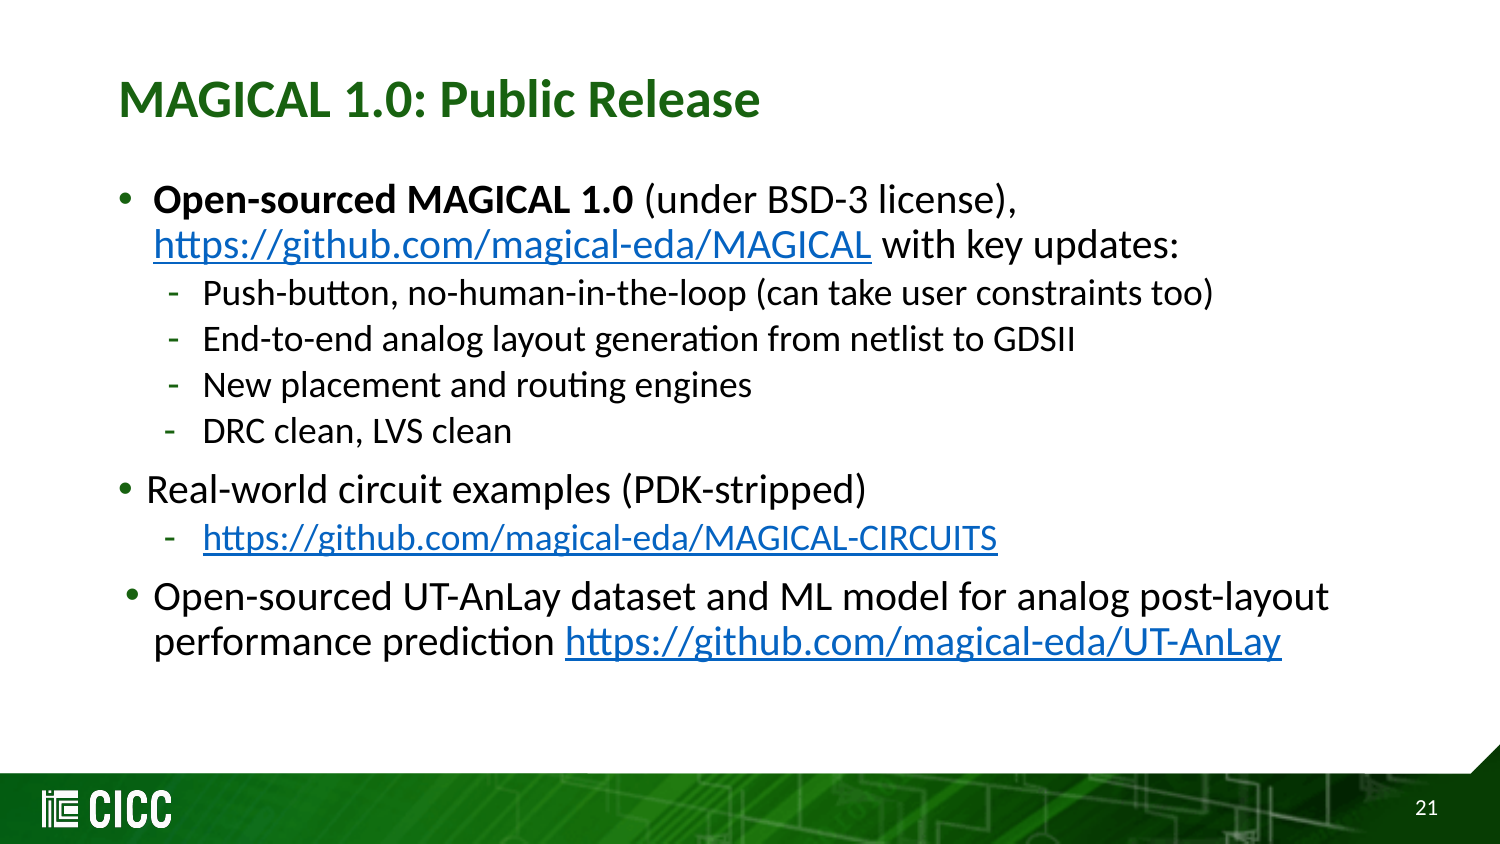

# MAGICAL 1.0: Public Release
Open-sourced MAGICAL 1.0 (under BSD-3 license), https://github.com/magical-eda/MAGICAL with key updates:
Push-button, no-human-in-the-loop (can take user constraints too)
End-to-end analog layout generation from netlist to GDSII
New placement and routing engines
DRC clean, LVS clean
Real-world circuit examples (PDK-stripped)
https://github.com/magical-eda/MAGICAL-CIRCUITS
Open-sourced UT-AnLay dataset and ML model for analog post-layout performance prediction https://github.com/magical-eda/UT-AnLay

21